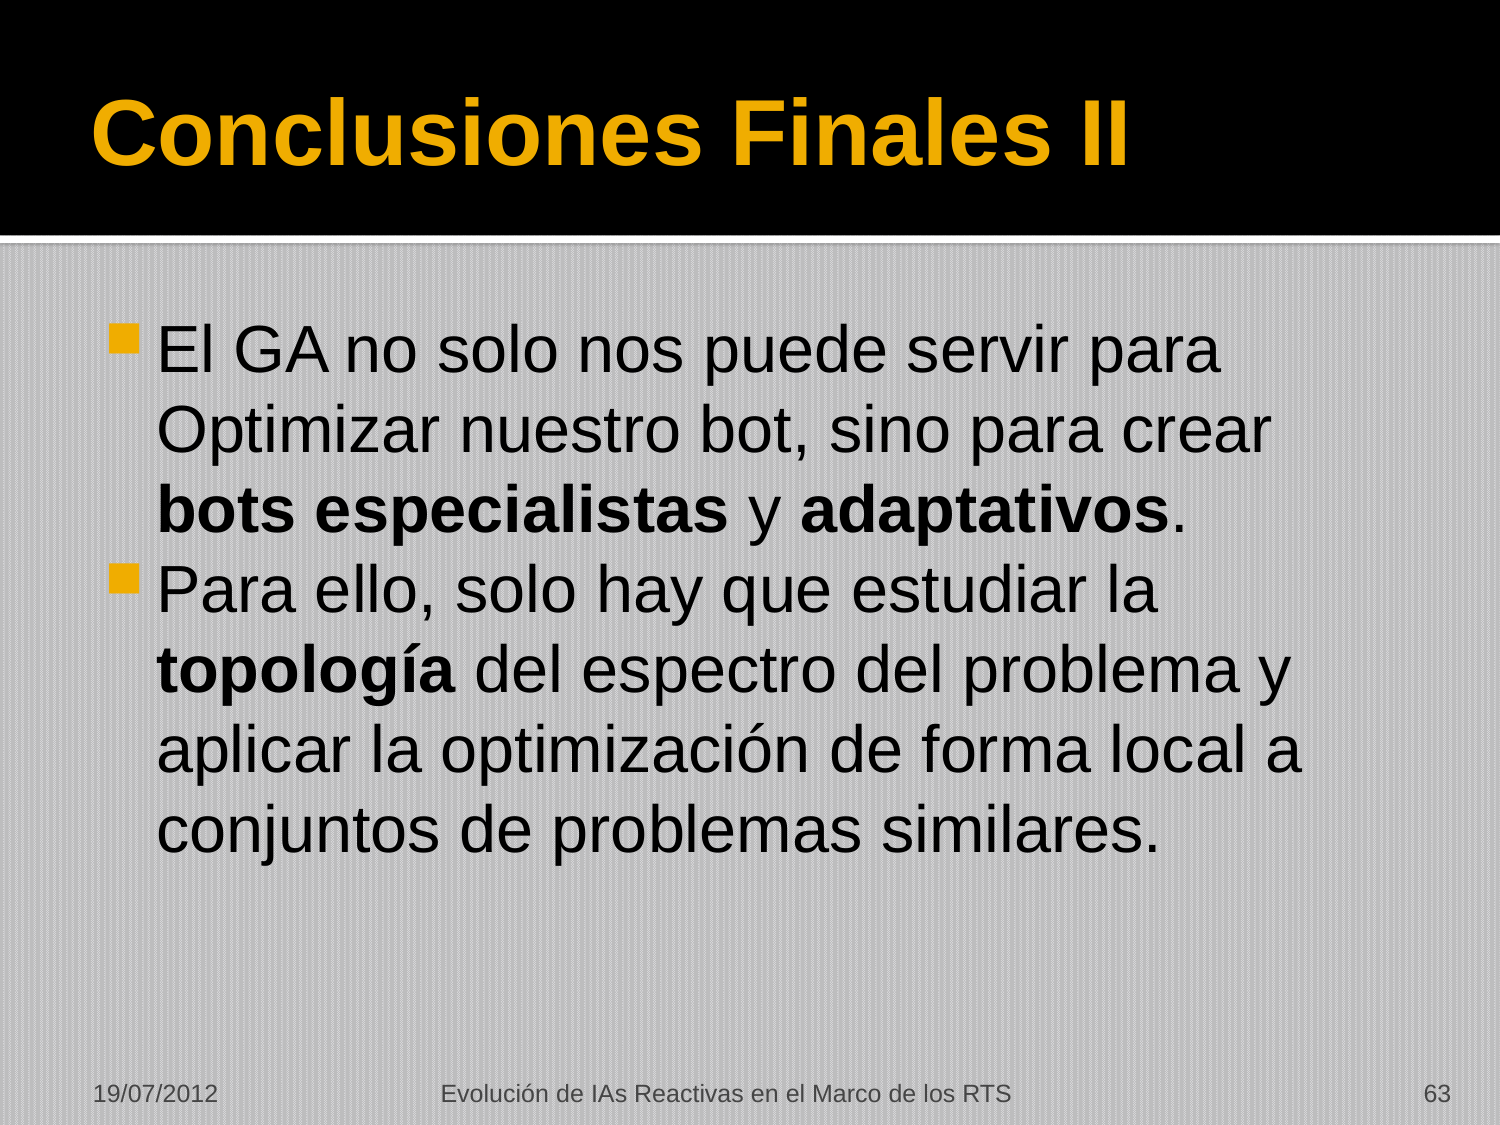

# Conclusiones Finales II
El GA no solo nos puede servir para Optimizar nuestro bot, sino para crear bots especialistas y adaptativos.
Para ello, solo hay que estudiar la topología del espectro del problema y aplicar la optimización de forma local a conjuntos de problemas similares.

19/07/2012
Evolución de IAs Reactivas en el Marco de los RTS
63